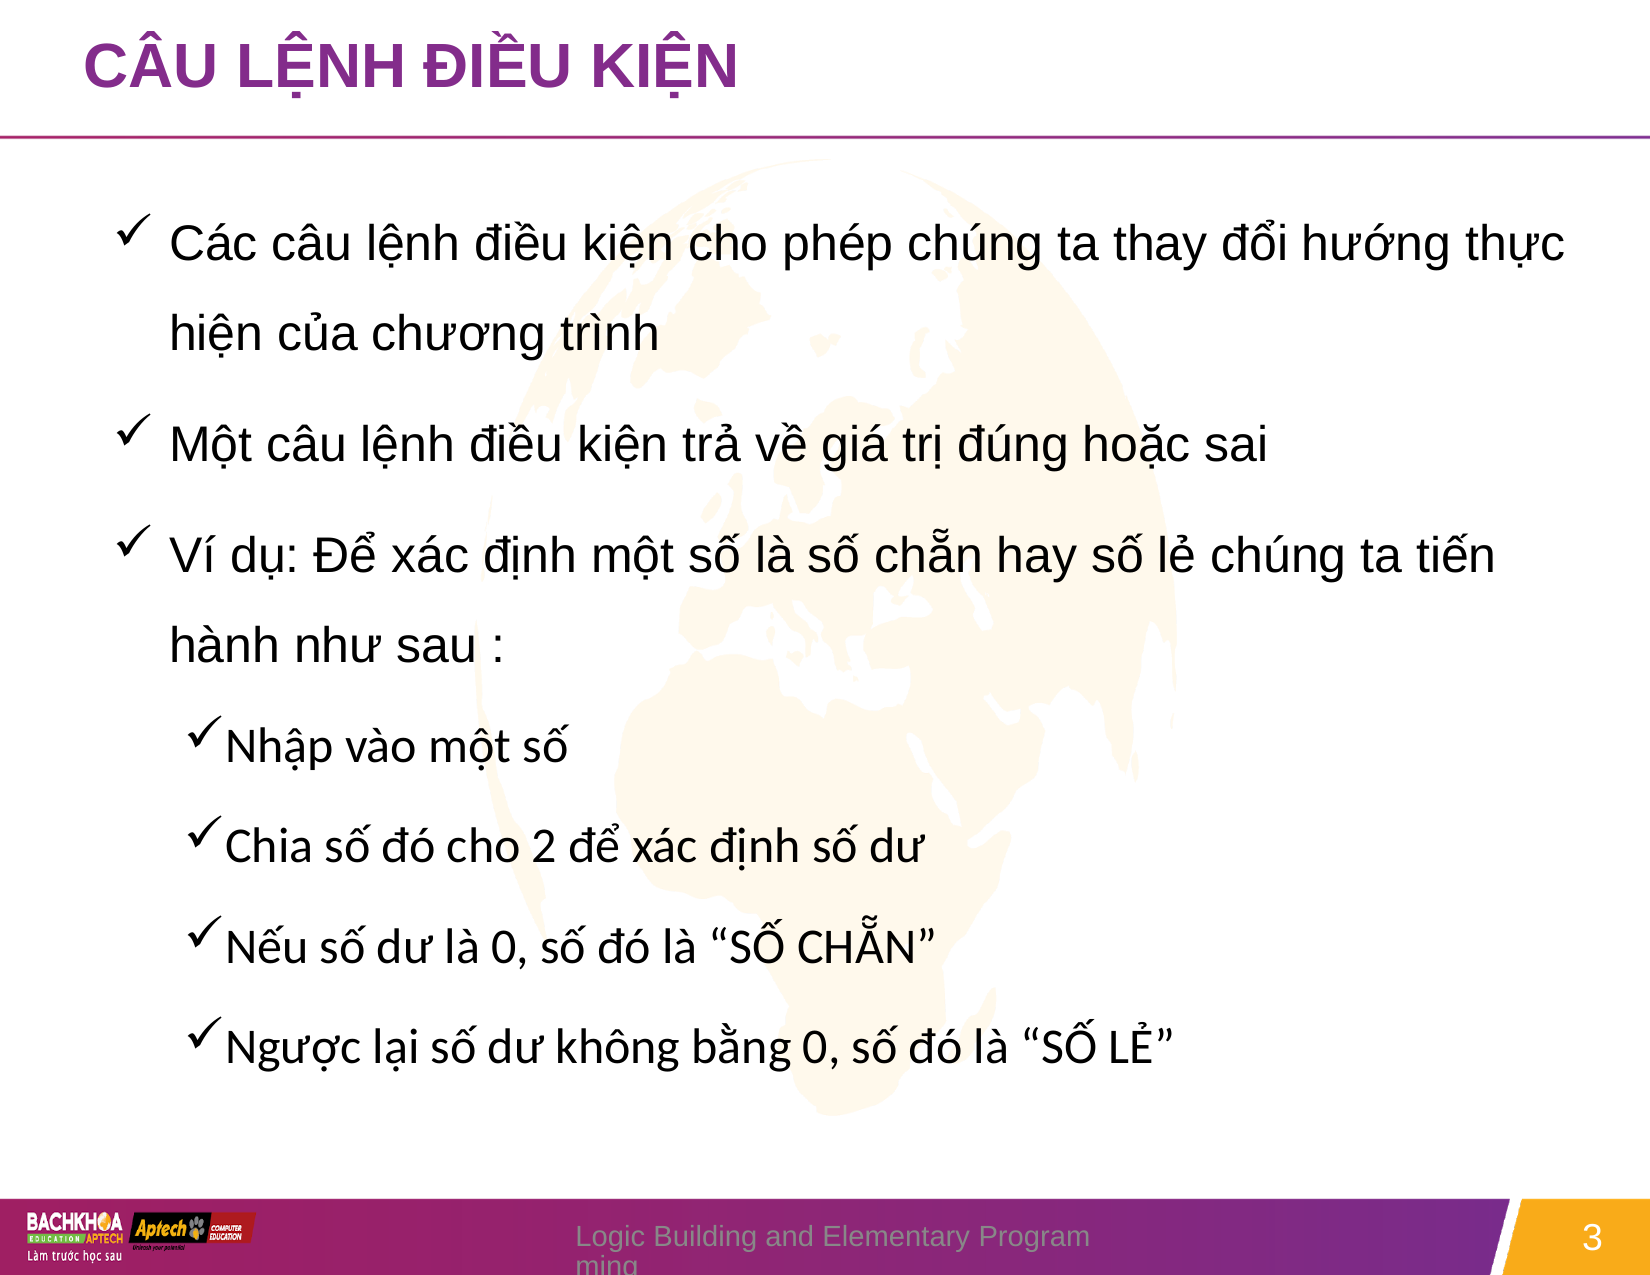

# CÂU LỆNH ĐIỀU KIỆN
Các câu lệnh điều kiện cho phép chúng ta thay đổi hướng thực hiện của chương trình
Một câu lệnh điều kiện trả về giá trị đúng hoặc sai
Ví dụ: Để xác định một số là số chẵn hay số lẻ chúng ta tiến hành như sau :
Nhập vào một số
Chia số đó cho 2 để xác định số dư
Nếu số dư là 0, số đó là “SỐ CHẴN”
Ngược lại số dư không bằng 0, số đó là “SỐ LẺ”
Logic Building and Elementary Programming
3